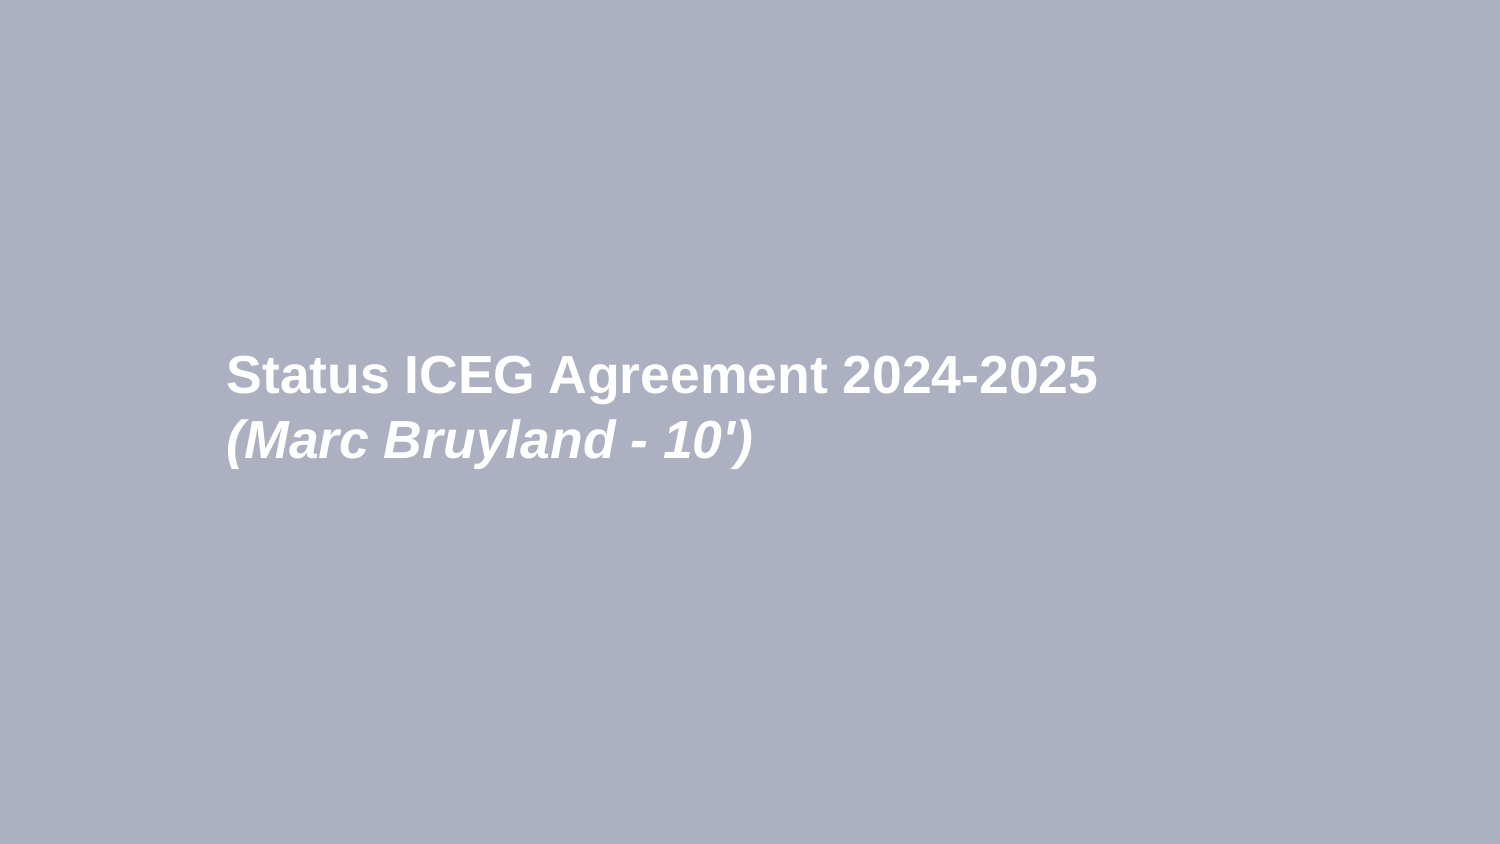

# Status ICEG Agreement 2024-2025 (Marc Bruyland - 10')